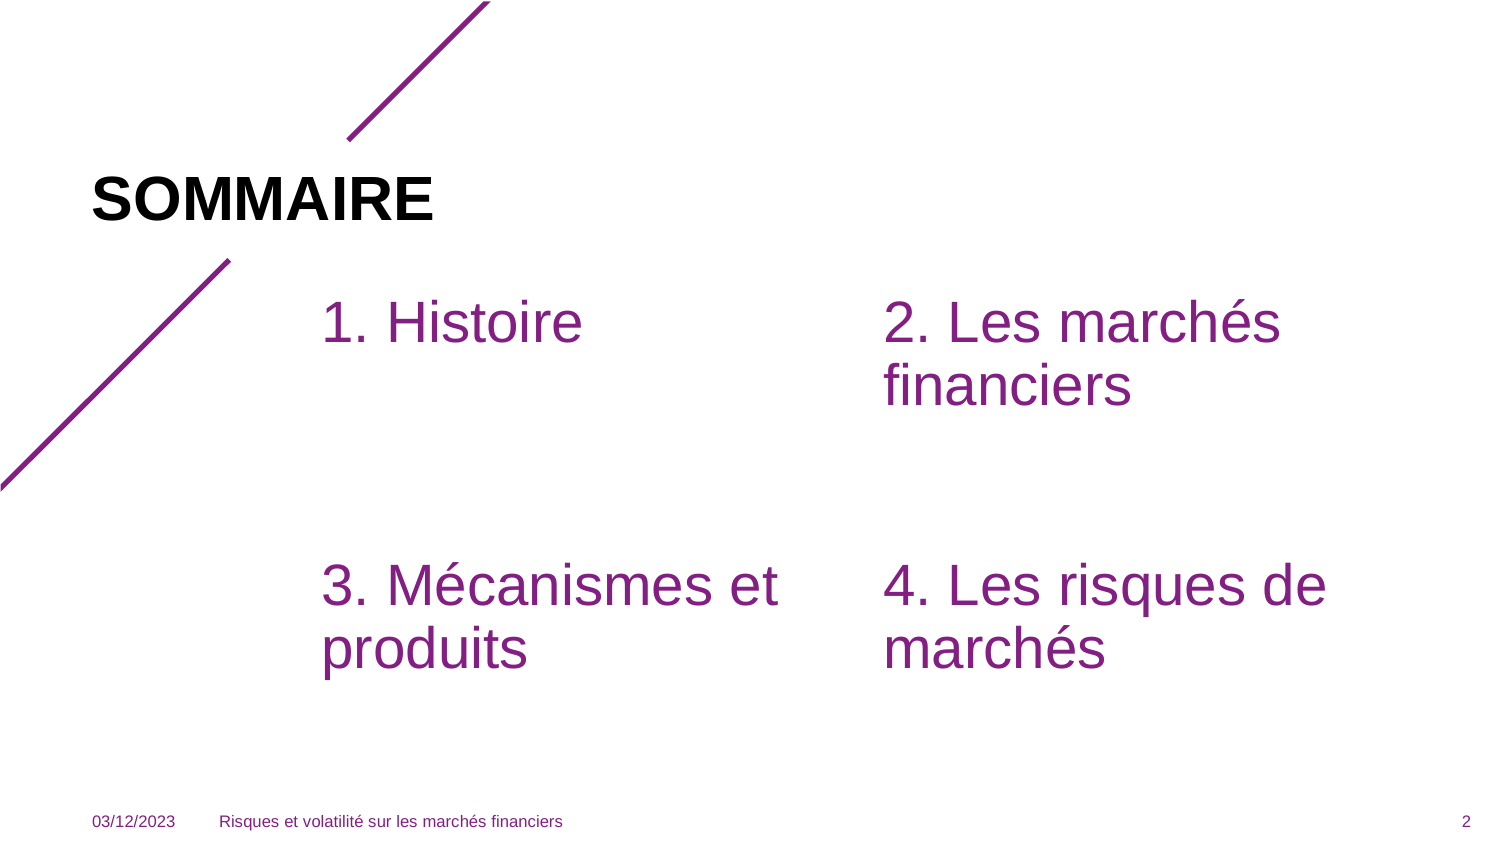

1. Histoire
2. Les marchés financiers
3. Mécanismes et produits
4. Les risques de marchés
03/12/2023
Risques et volatilité sur les marchés financiers
2